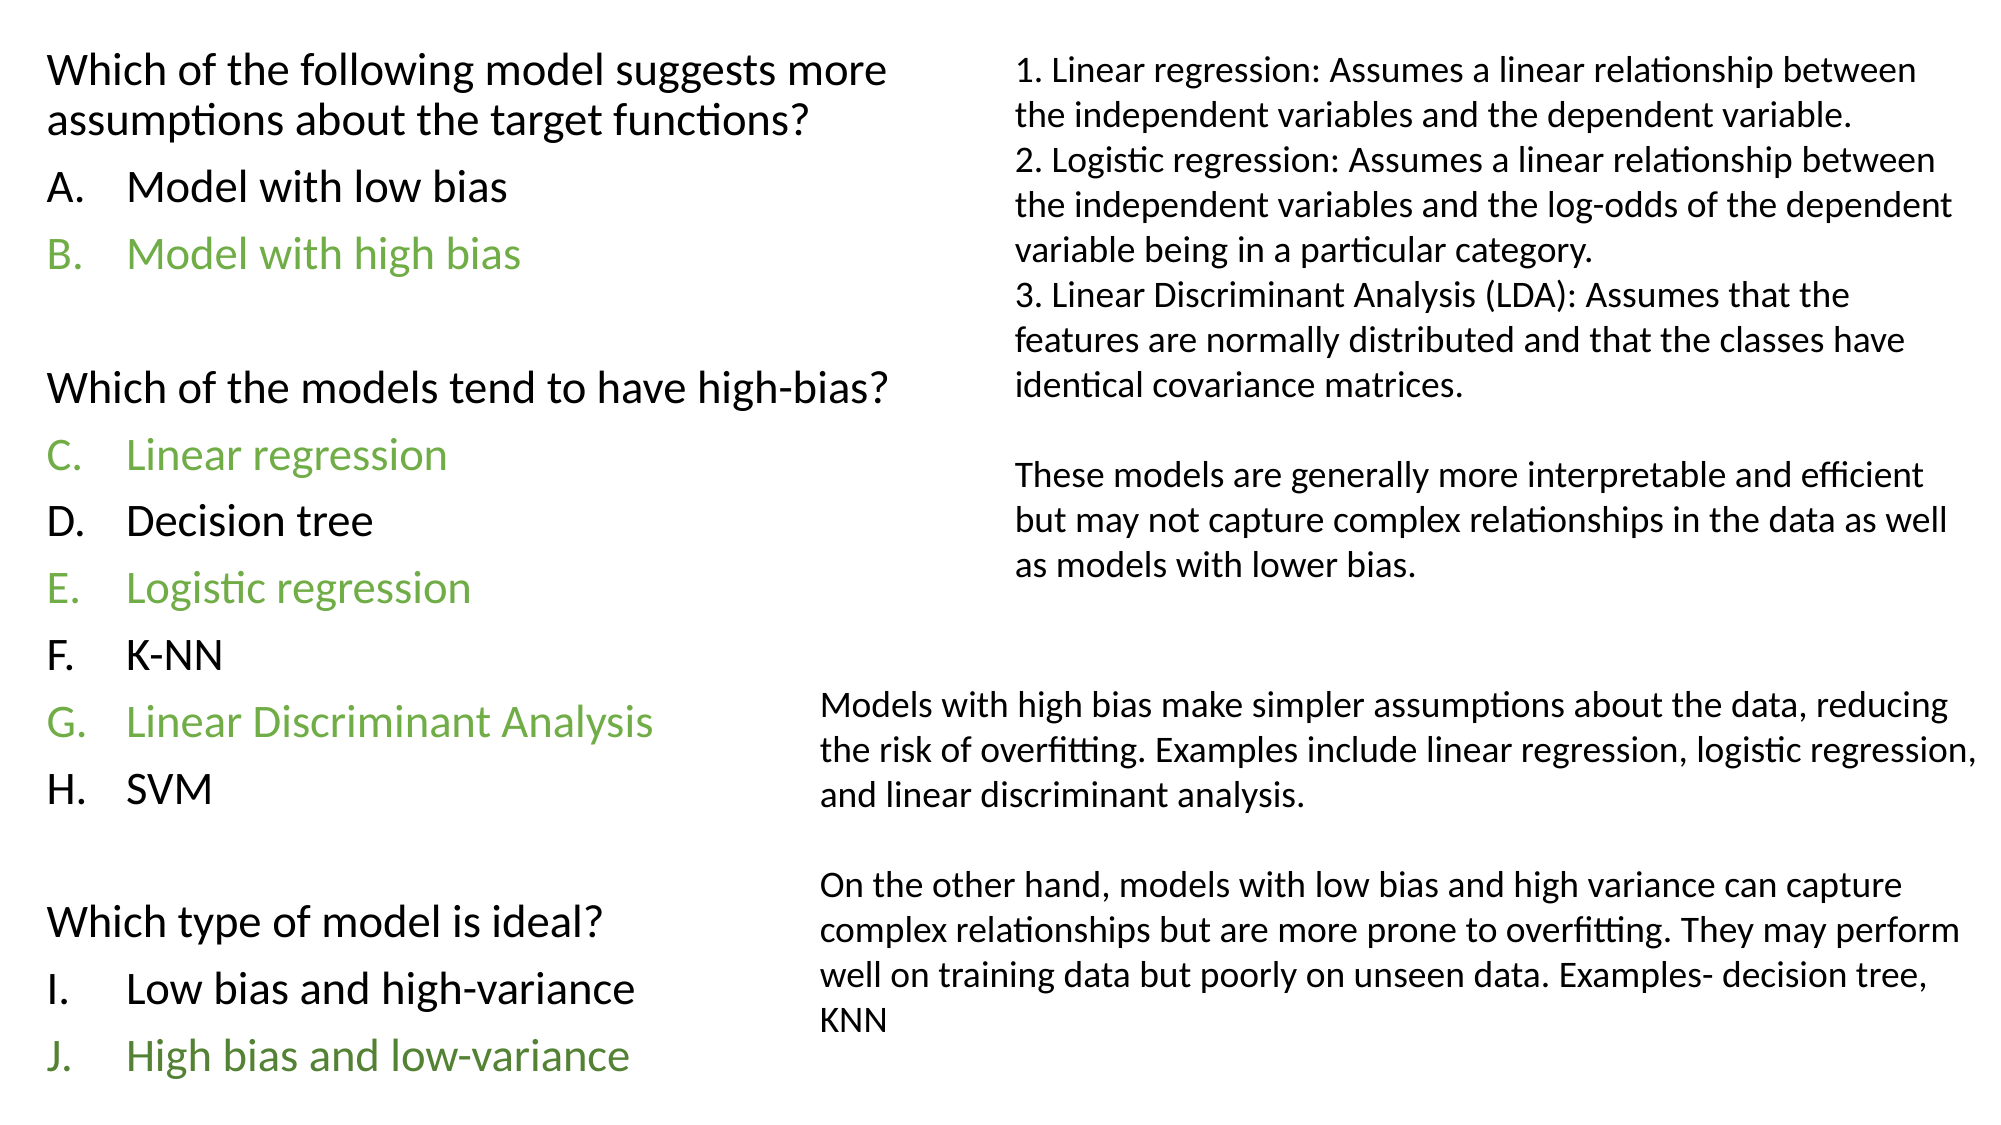

Which of the following model suggests more assumptions about the target functions?
Model with low bias
Model with high bias

Which of the models tend to have high-bias?
Linear regression
Decision tree
Logistic regression
K-NN
Linear Discriminant Analysis
SVM

Which type of model is ideal?
Low bias and high-variance
High bias and low-variance

1. Linear regression: Assumes a linear relationship between the independent variables and the dependent variable.
2. Logistic regression: Assumes a linear relationship between the independent variables and the log-odds of the dependent variable being in a particular category.
3. Linear Discriminant Analysis (LDA): Assumes that the features are normally distributed and that the classes have identical covariance matrices.

These models are generally more interpretable and efficient but may not capture complex relationships in the data as well as models with lower bias.
Models with high bias make simpler assumptions about the data, reducing the risk of overfitting. Examples include linear regression, logistic regression, and linear discriminant analysis.

On the other hand, models with low bias and high variance can capture complex relationships but are more prone to overfitting. They may perform well on training data but poorly on unseen data. Examples- decision tree, KNN